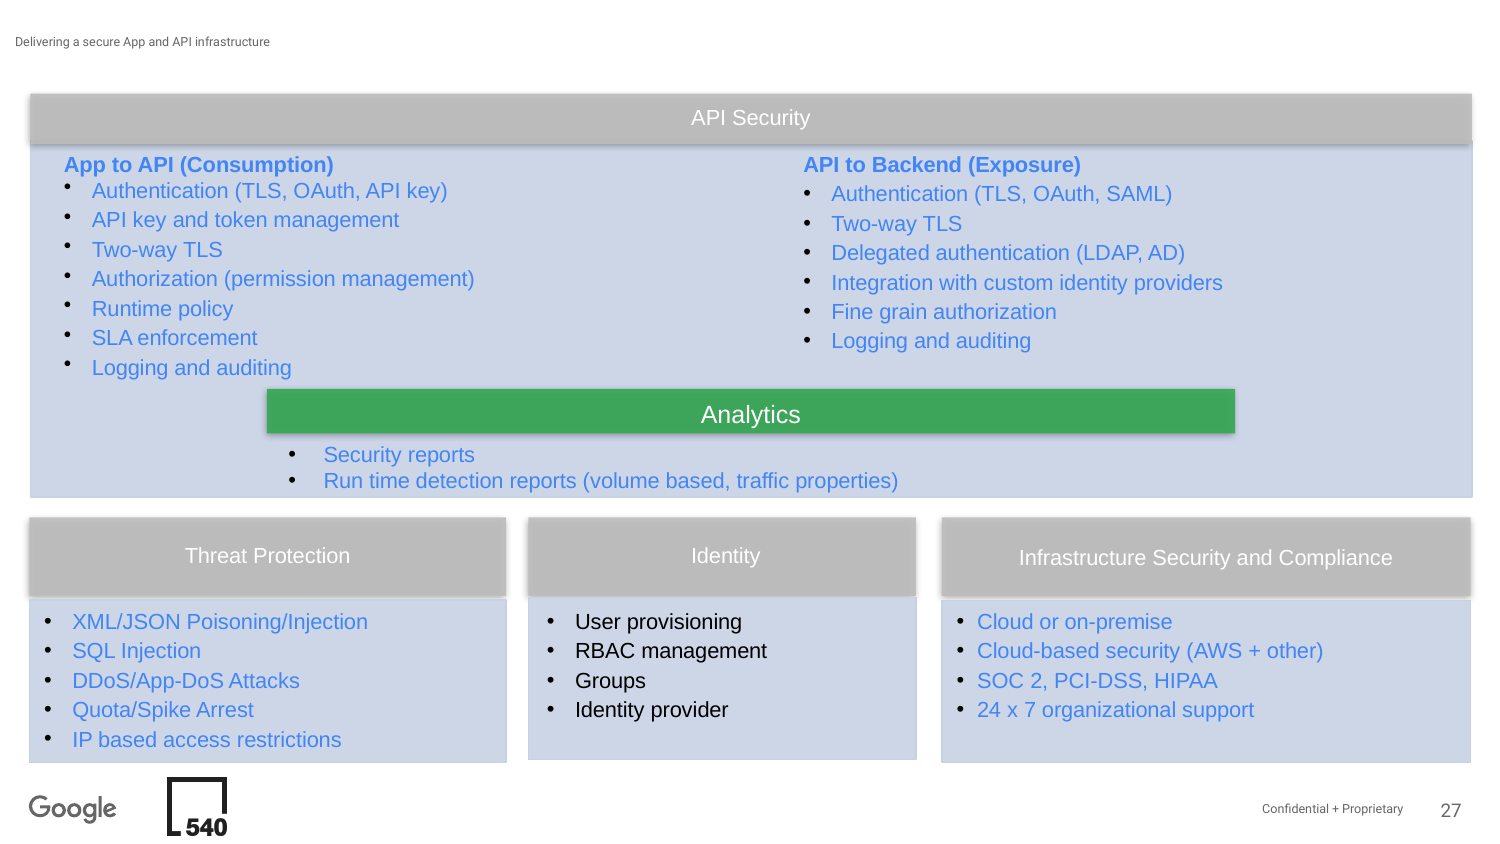

Delivering a secure App and API infrastructure
API Security

App to API (Consumption)
Authentication (TLS, OAuth, API key)
API key and token management
Two-way TLS
Authorization (permission management)
Runtime policy
SLA enforcement
Logging and auditing

API to Backend (Exposure)
Authentication (TLS, OAuth, SAML)
Two-way TLS
Delegated authentication (LDAP, AD)
Integration with custom identity providers
Fine grain authorization
Logging and auditing
Analytics

Security reports
Run time detection reports (volume based, traffic properties)
Threat Protection
XML/JSON Poisoning/Injection
SQL Injection
DDoS/App-DoS Attacks
Quota/Spike Arrest
IP based access restrictions

Identity

User provisioning
RBAC management
Groups
Identity provider
Infrastructure Security and Compliance
Cloud or on-premise
Cloud-based security (AWS + other)
SOC 2, PCI-DSS, HIPAA
24 x 7 organizational support
27